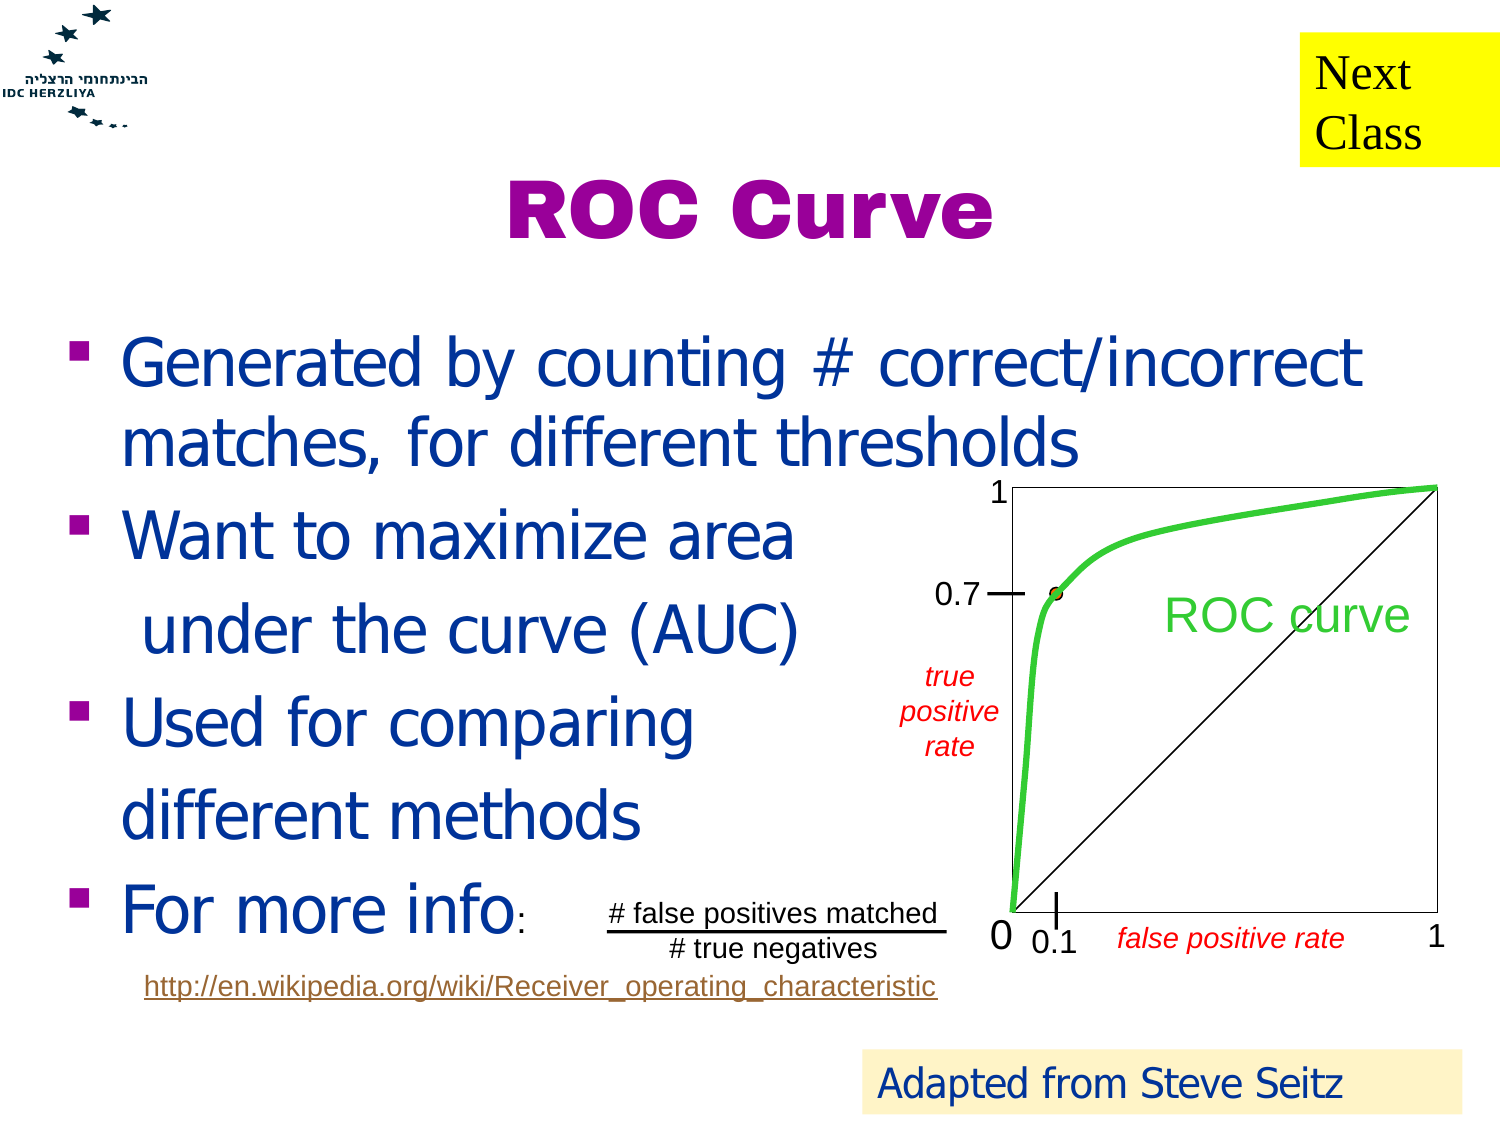

ROC Curve
Next Class
Generated by counting # correct/incorrect matches, for different thresholds
Want to maximize area
	 under the curve (AUC)
Used for comparing
	different methods
For more info:
	  http://en.wikipedia.org/wiki/Receiver_operating_characteristic
1

0.7
ROC curve

true
positive
rate
# false positives matched
# true negatives

0
1
false positive rate
0.1
Adapted from Steve Seitz